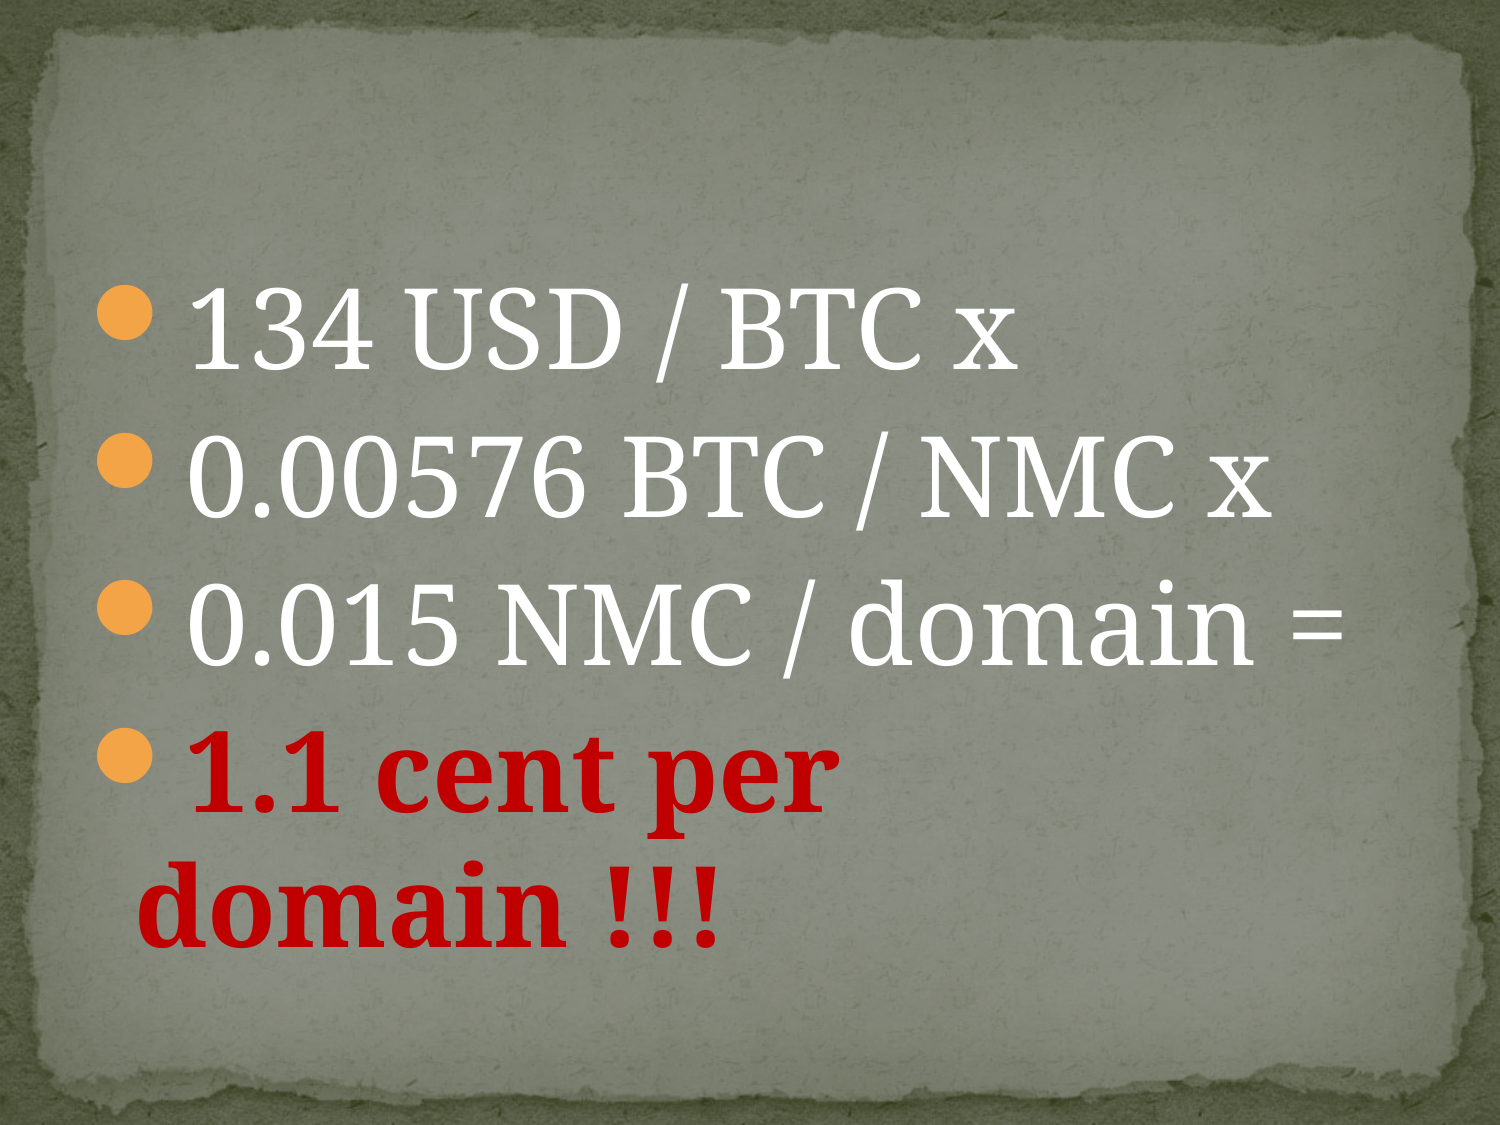

#
134 USD / BTC x
0.00576 BTC / NMC x
0.015 NMC / domain =
1.1 cent per domain !!!